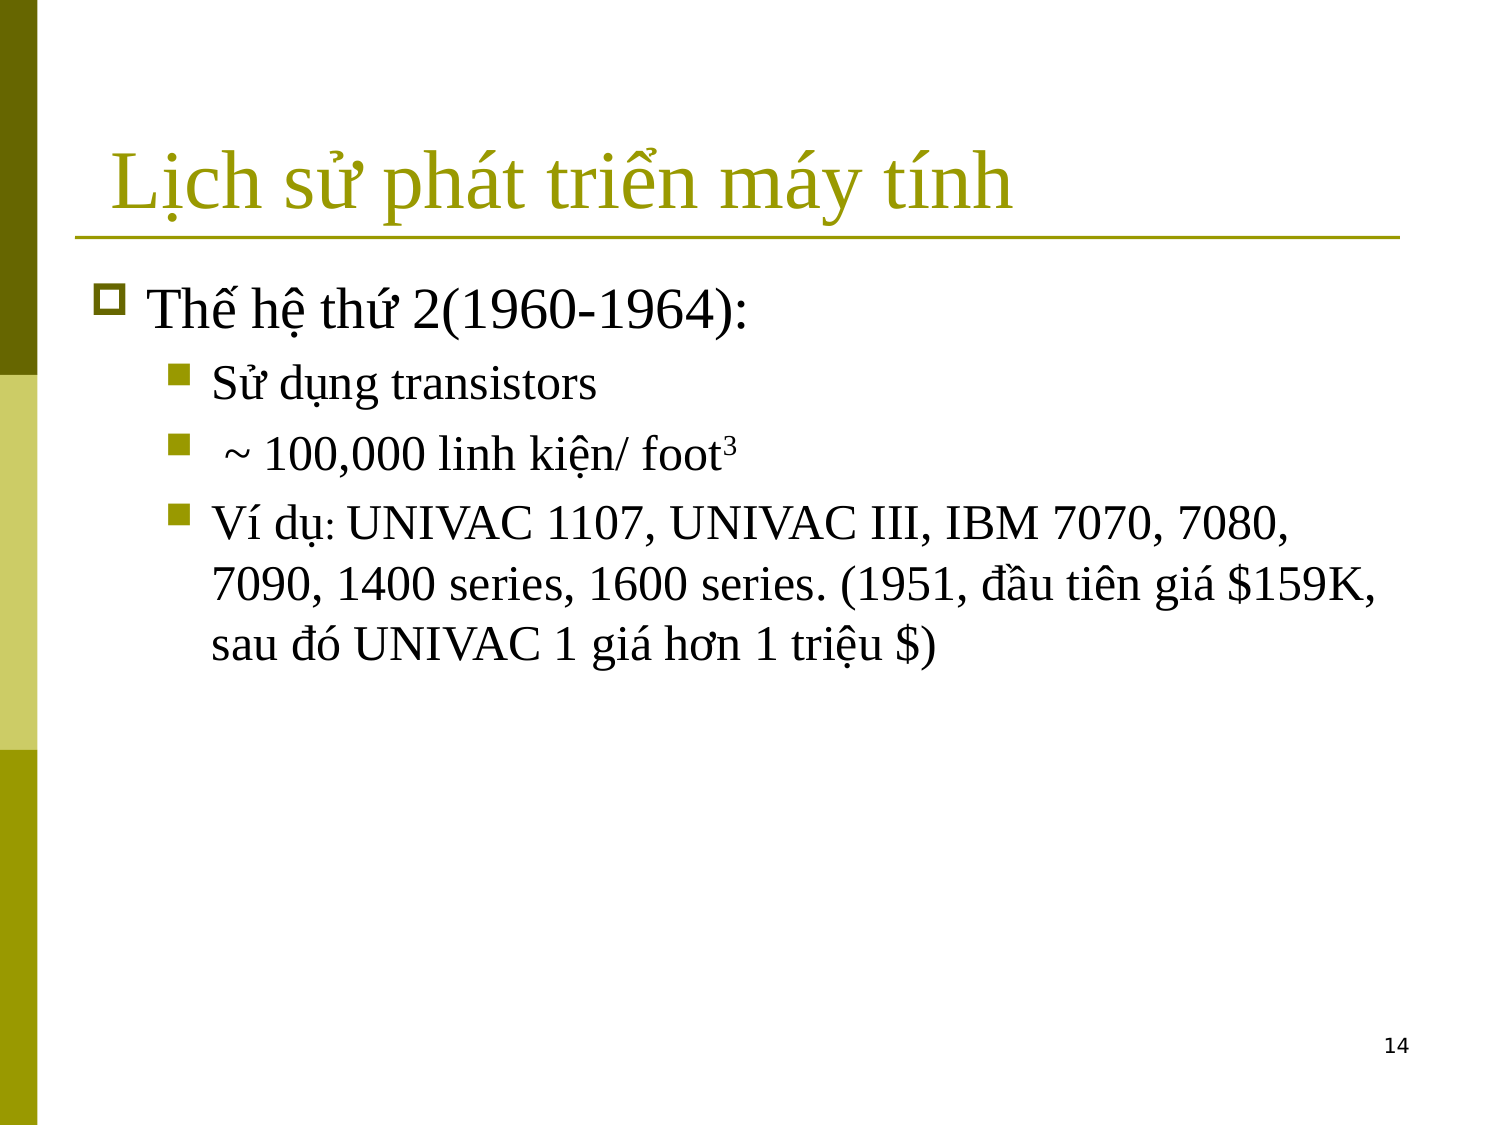

# Lịch sử phát triển máy tính
Thế hệ thứ 2(1960-1964):
Sử dụng transistors
 ~ 100,000 linh kiện/ foot3
Ví dụ: UNIVAC 1107, UNIVAC III, IBM 7070, 7080, 7090, 1400 series, 1600 series. (1951, đầu tiên giá $159K, sau đó UNIVAC 1 giá hơn 1 triệu $)

14